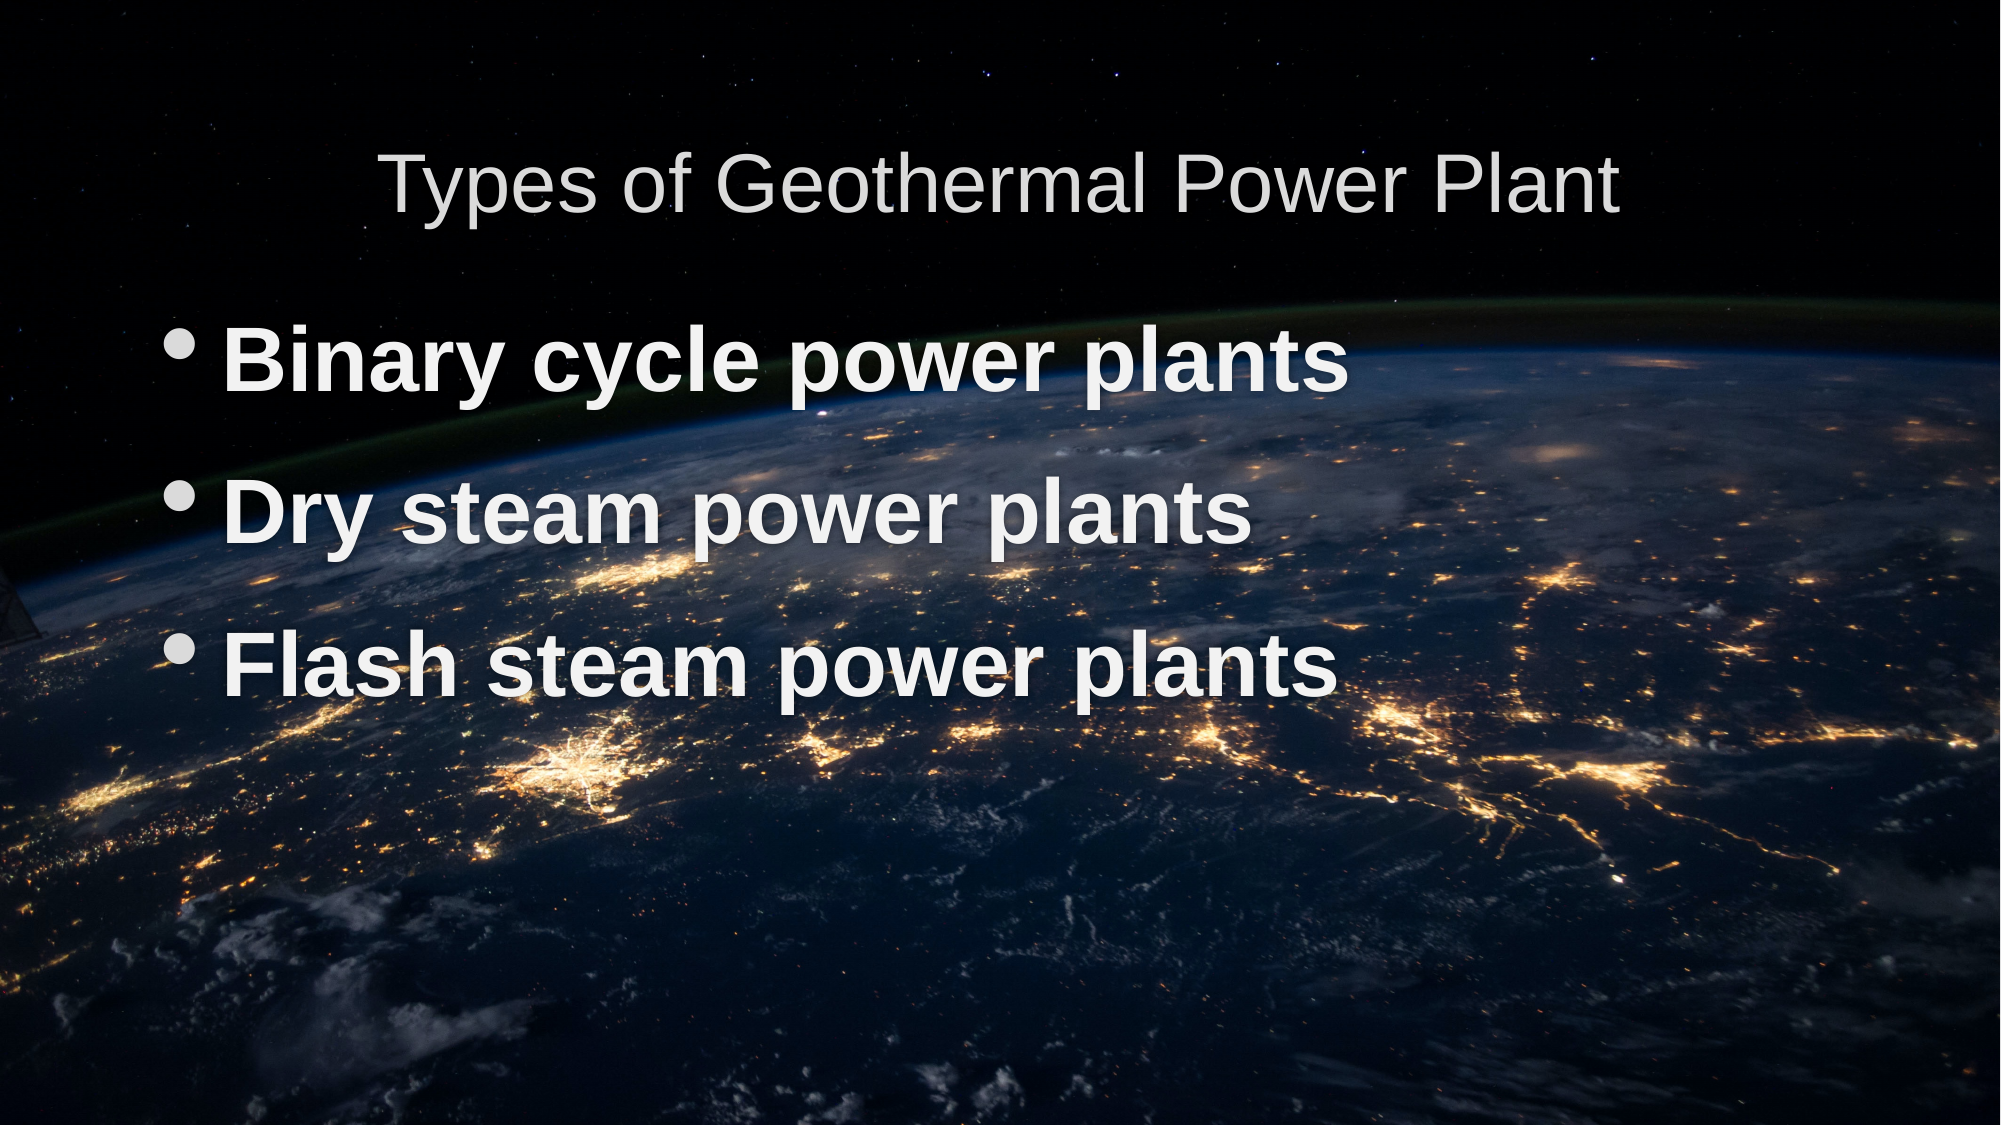

# Types of Geothermal Power Plant
Binary cycle power plants
Dry steam power plants
Flash steam power plants